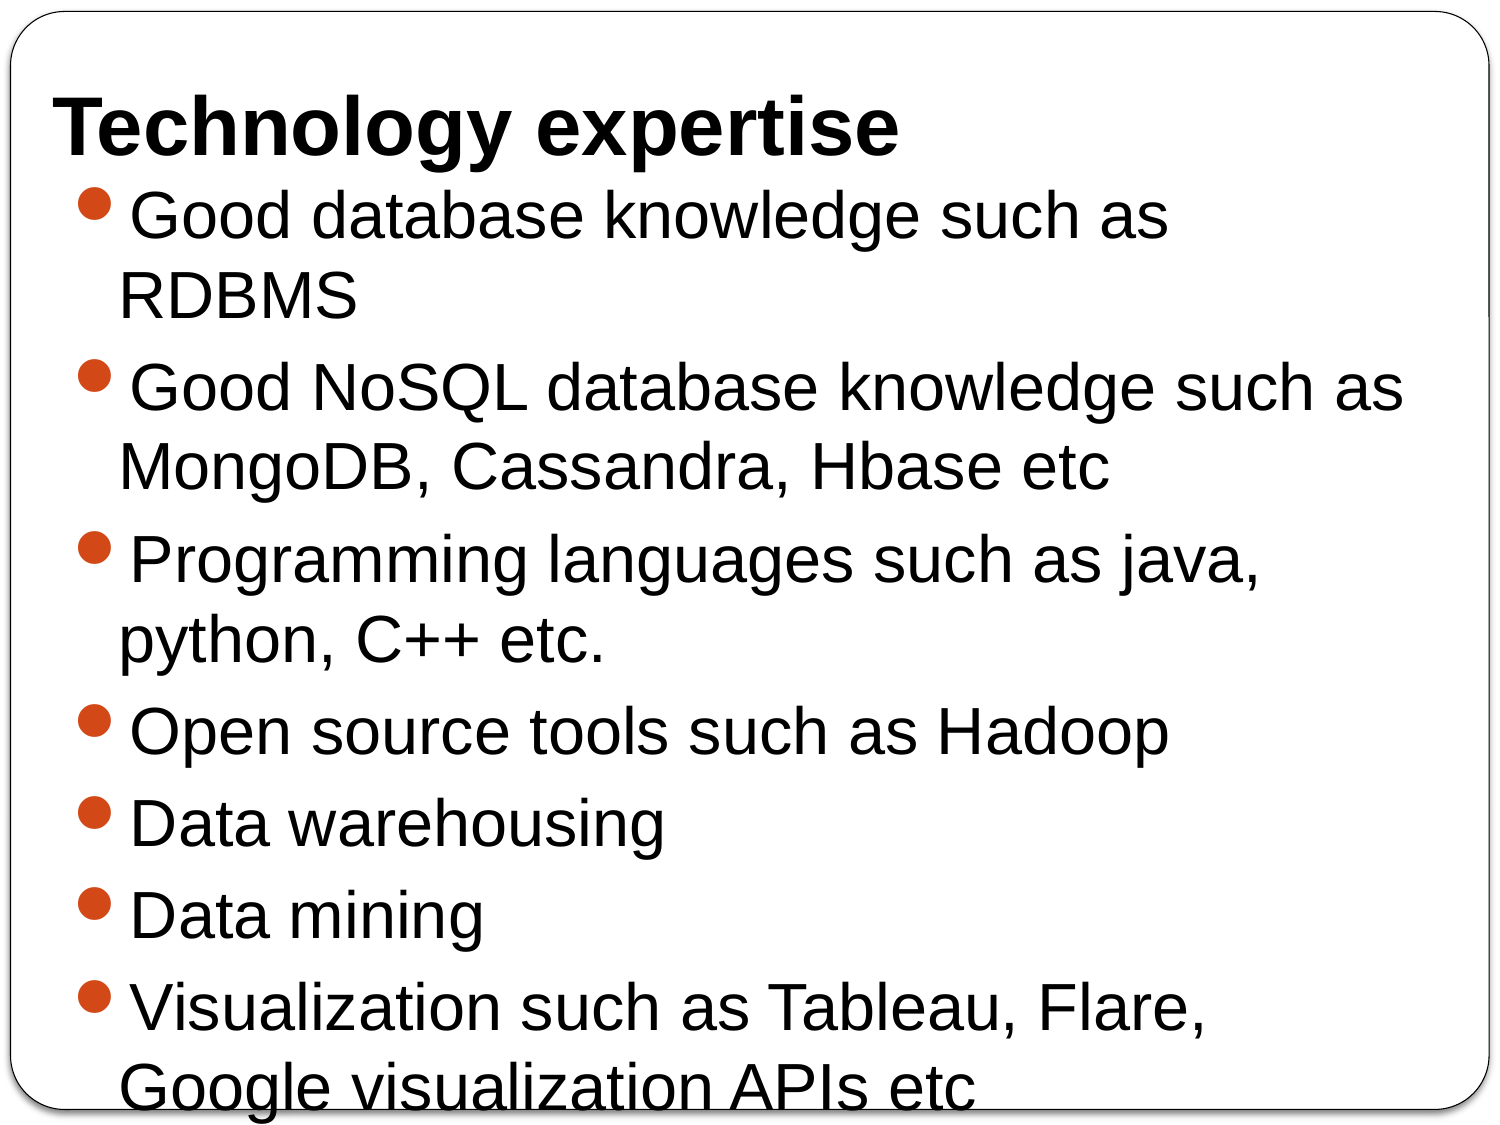

# Technology expertise
Good database knowledge such as RDBMS
Good NoSQL database knowledge such as MongoDB, Cassandra, Hbase etc
Programming languages such as java, python, C++ etc.
Open source tools such as Hadoop
Data warehousing
Data mining
Visualization such as Tableau, Flare, Google visualization APIs etc